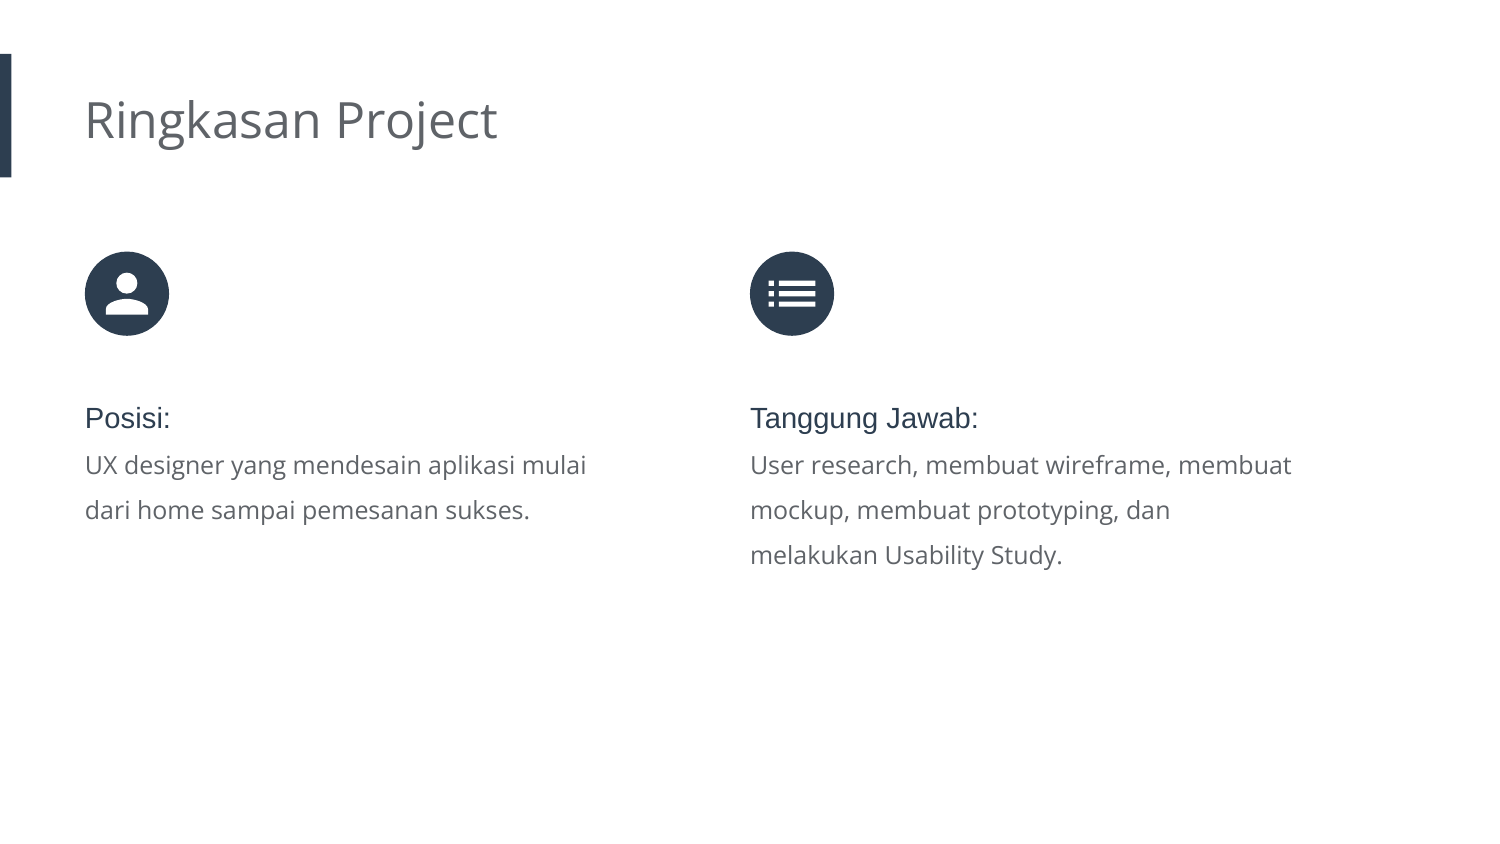

Ringkasan Project

Posisi:
UX designer yang mendesain aplikasi mulai dari home sampai pemesanan sukses.
Tanggung Jawab:
User research, membuat wireframe, membuat mockup, membuat prototyping, dan melakukan Usability Study.